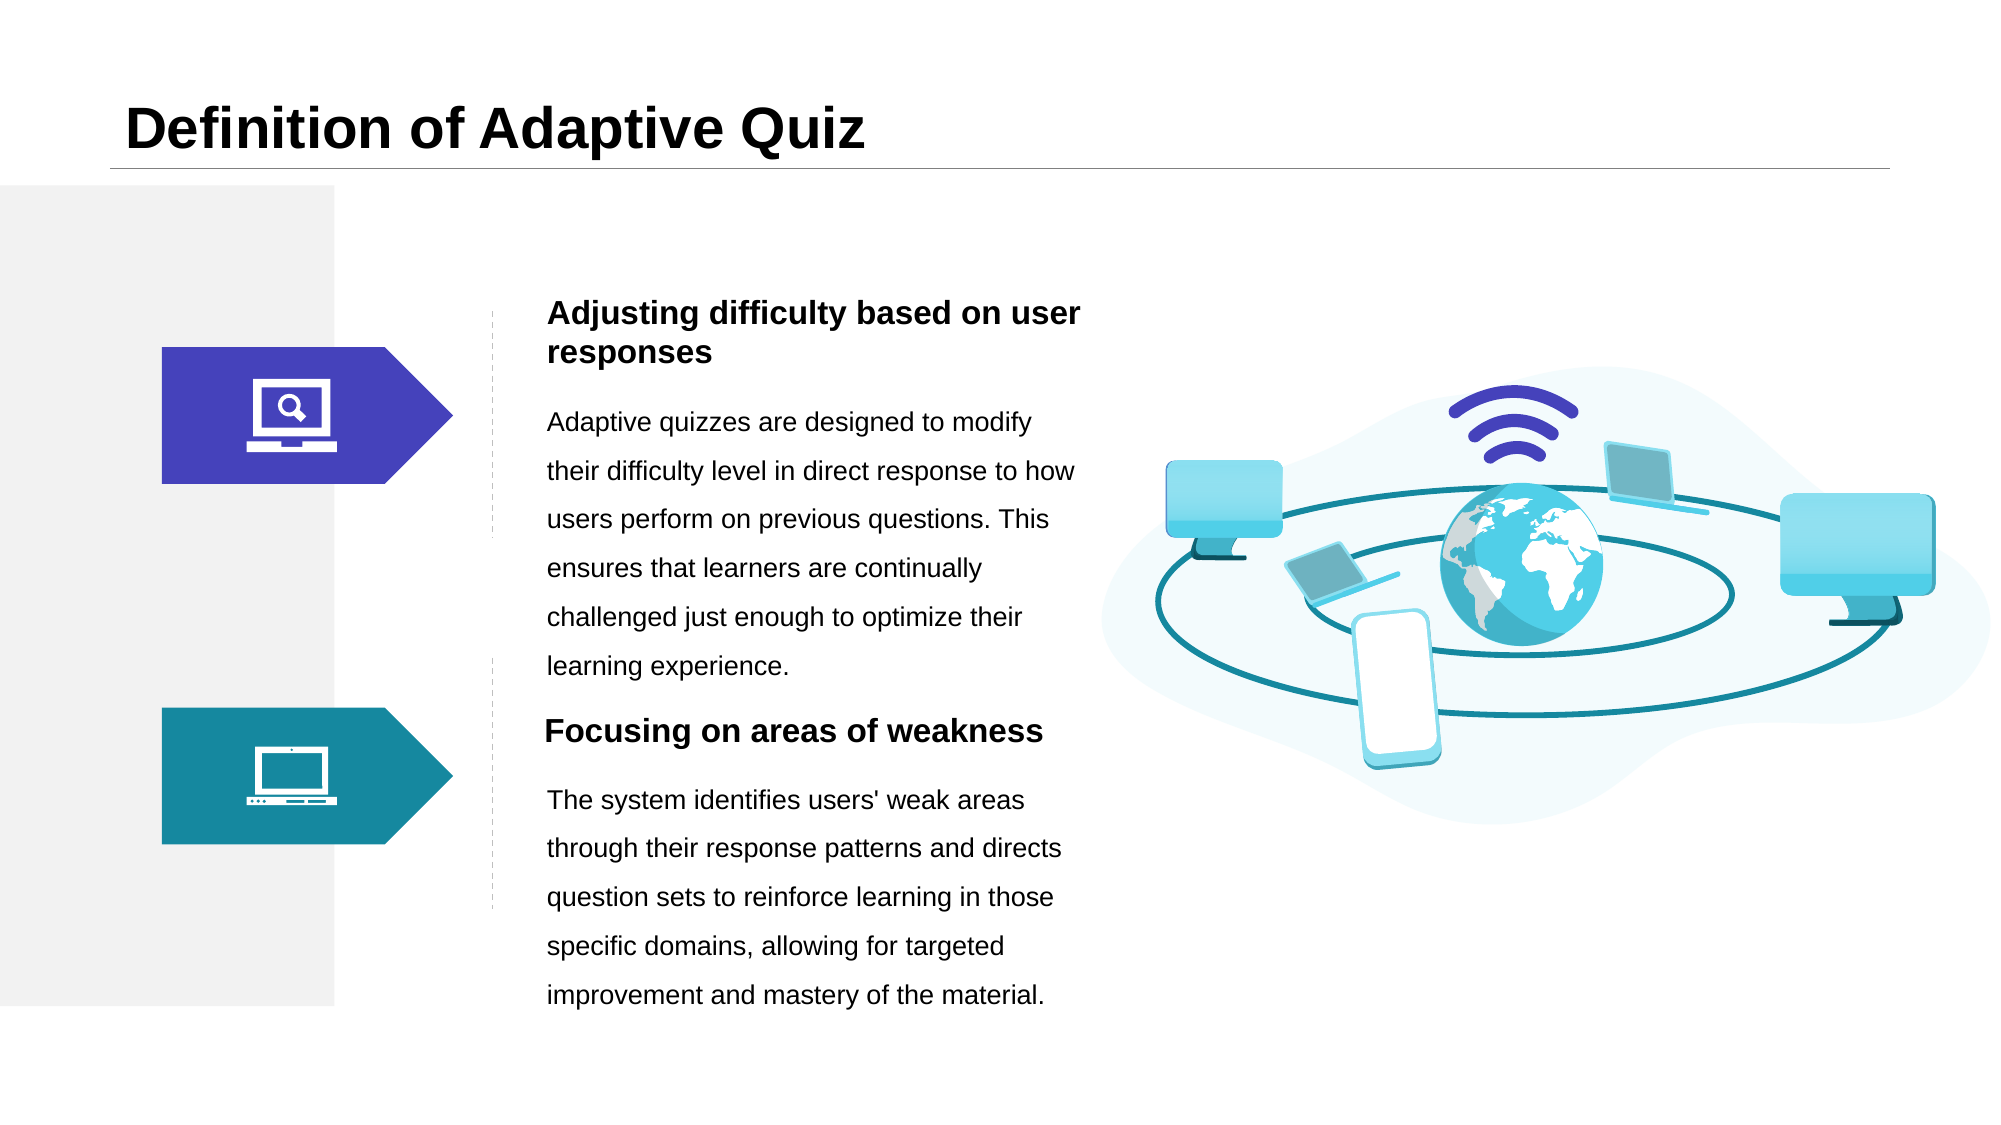

# Definition of Adaptive Quiz

Adjusting difficulty based on user responses
Adaptive quizzes are designed to modify their difficulty level in direct response to how users perform on previous questions. This ensures that learners are continually challenged just enough to optimize their learning experience.

Focusing on areas of weakness
The system identifies users' weak areas through their response patterns and directs question sets to reinforce learning in those specific domains, allowing for targeted improvement and mastery of the material.